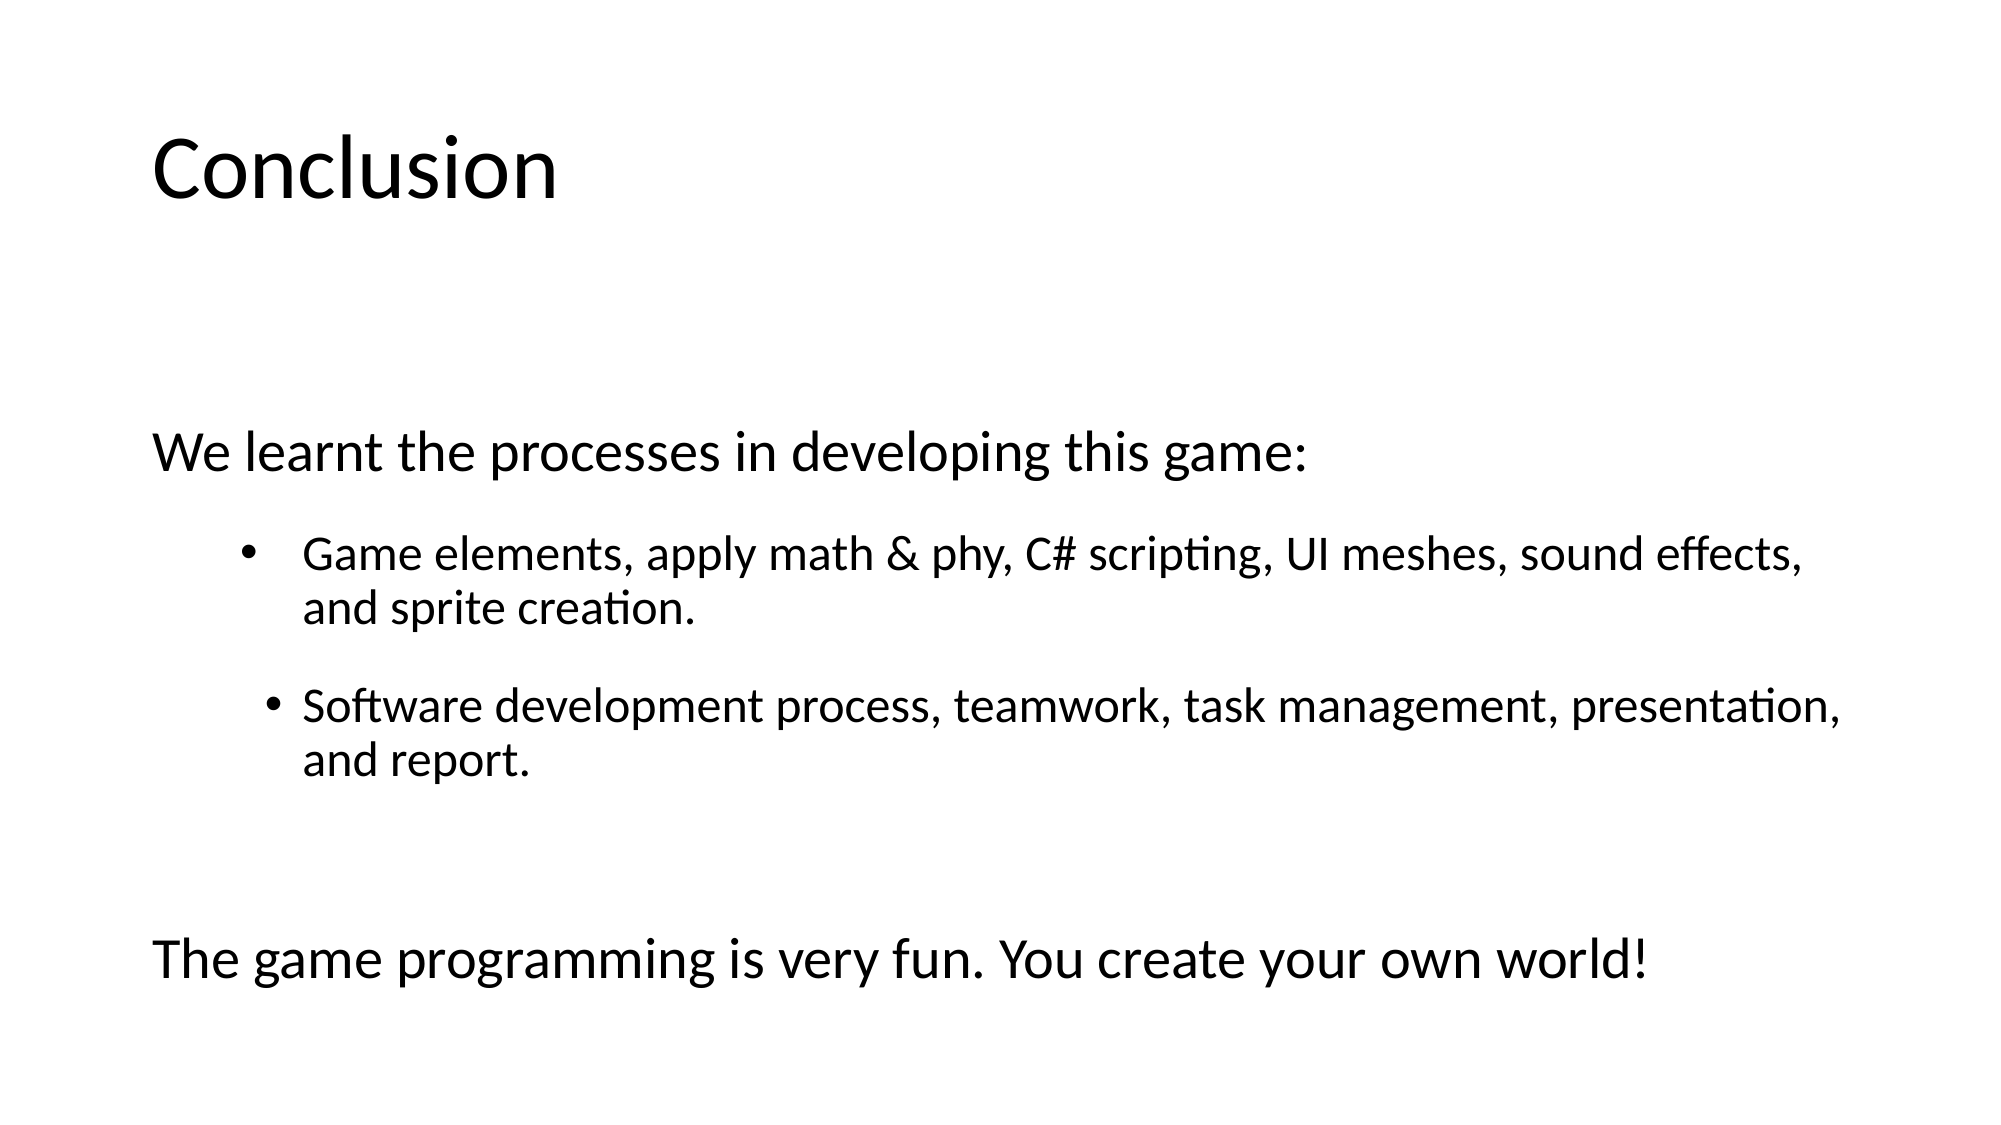

# Conclusion

We learnt the processes in developing this game:
Game elements, apply math & phy, C# scripting, UI meshes, sound effects, and sprite creation.
Software development process, teamwork, task management, presentation, and report.

The game programming is very fun. You create your own world!